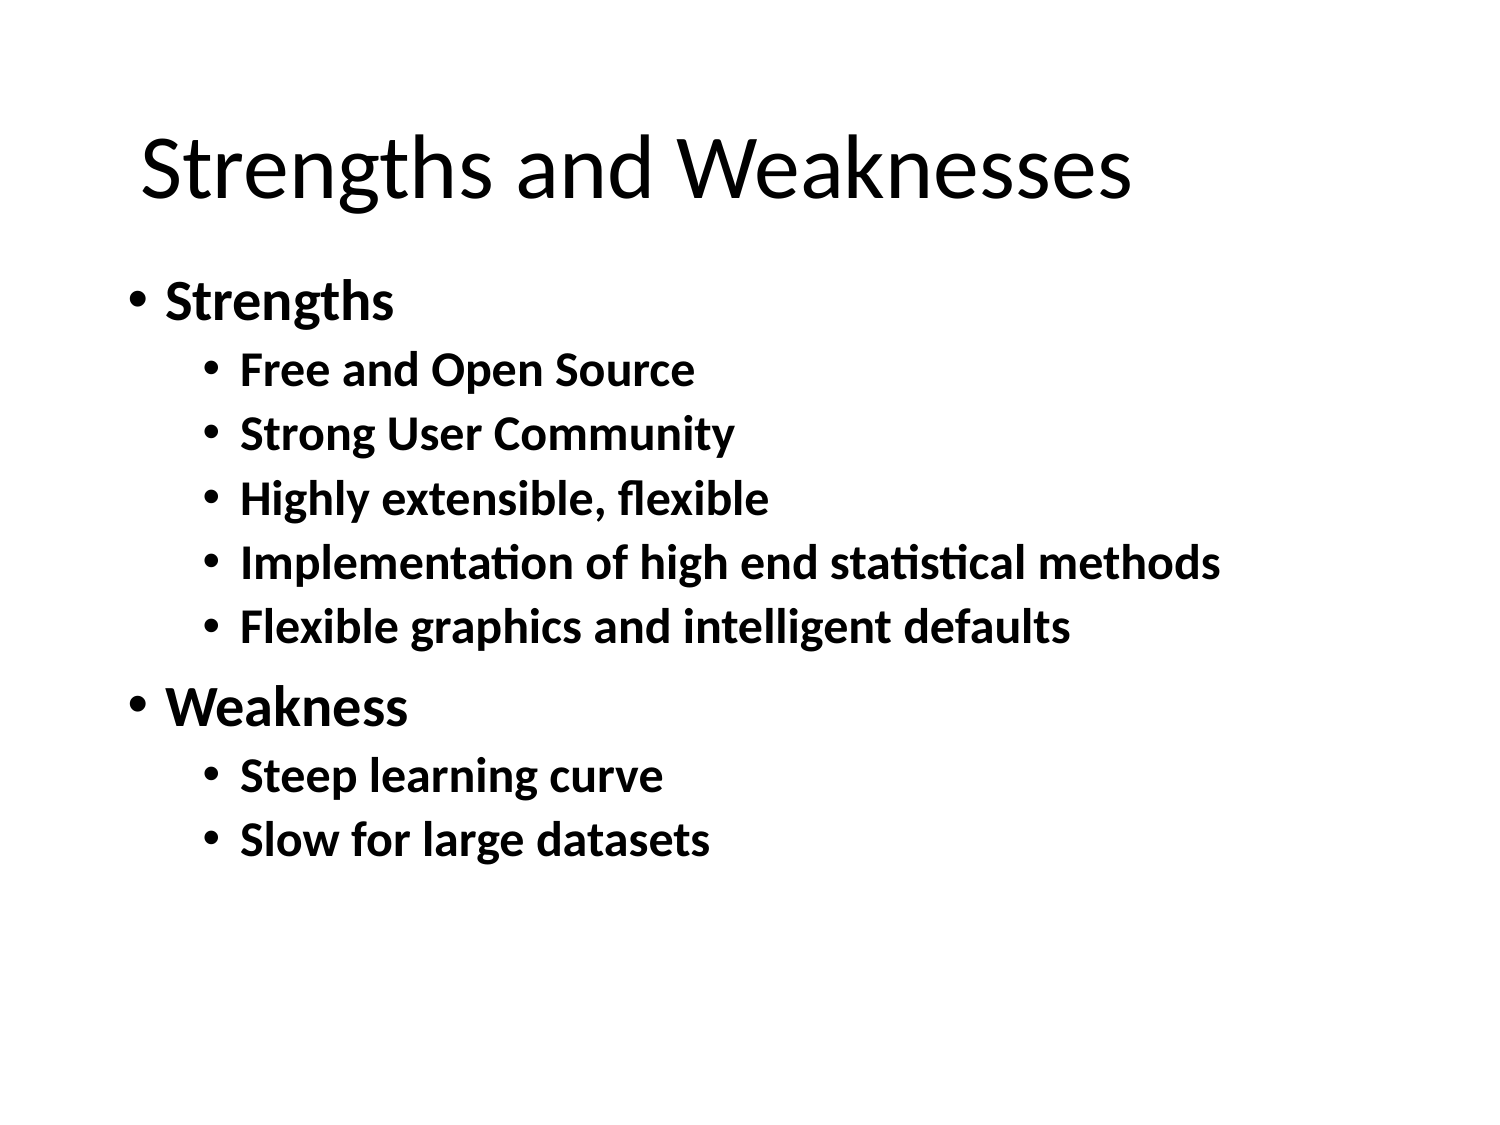

# Strengths and Weaknesses
Strengths
Free and Open Source
Strong User Community
Highly extensible, flexible
Implementation of high end statistical methods
Flexible graphics and intelligent defaults
Weakness
Steep learning curve
Slow for large datasets